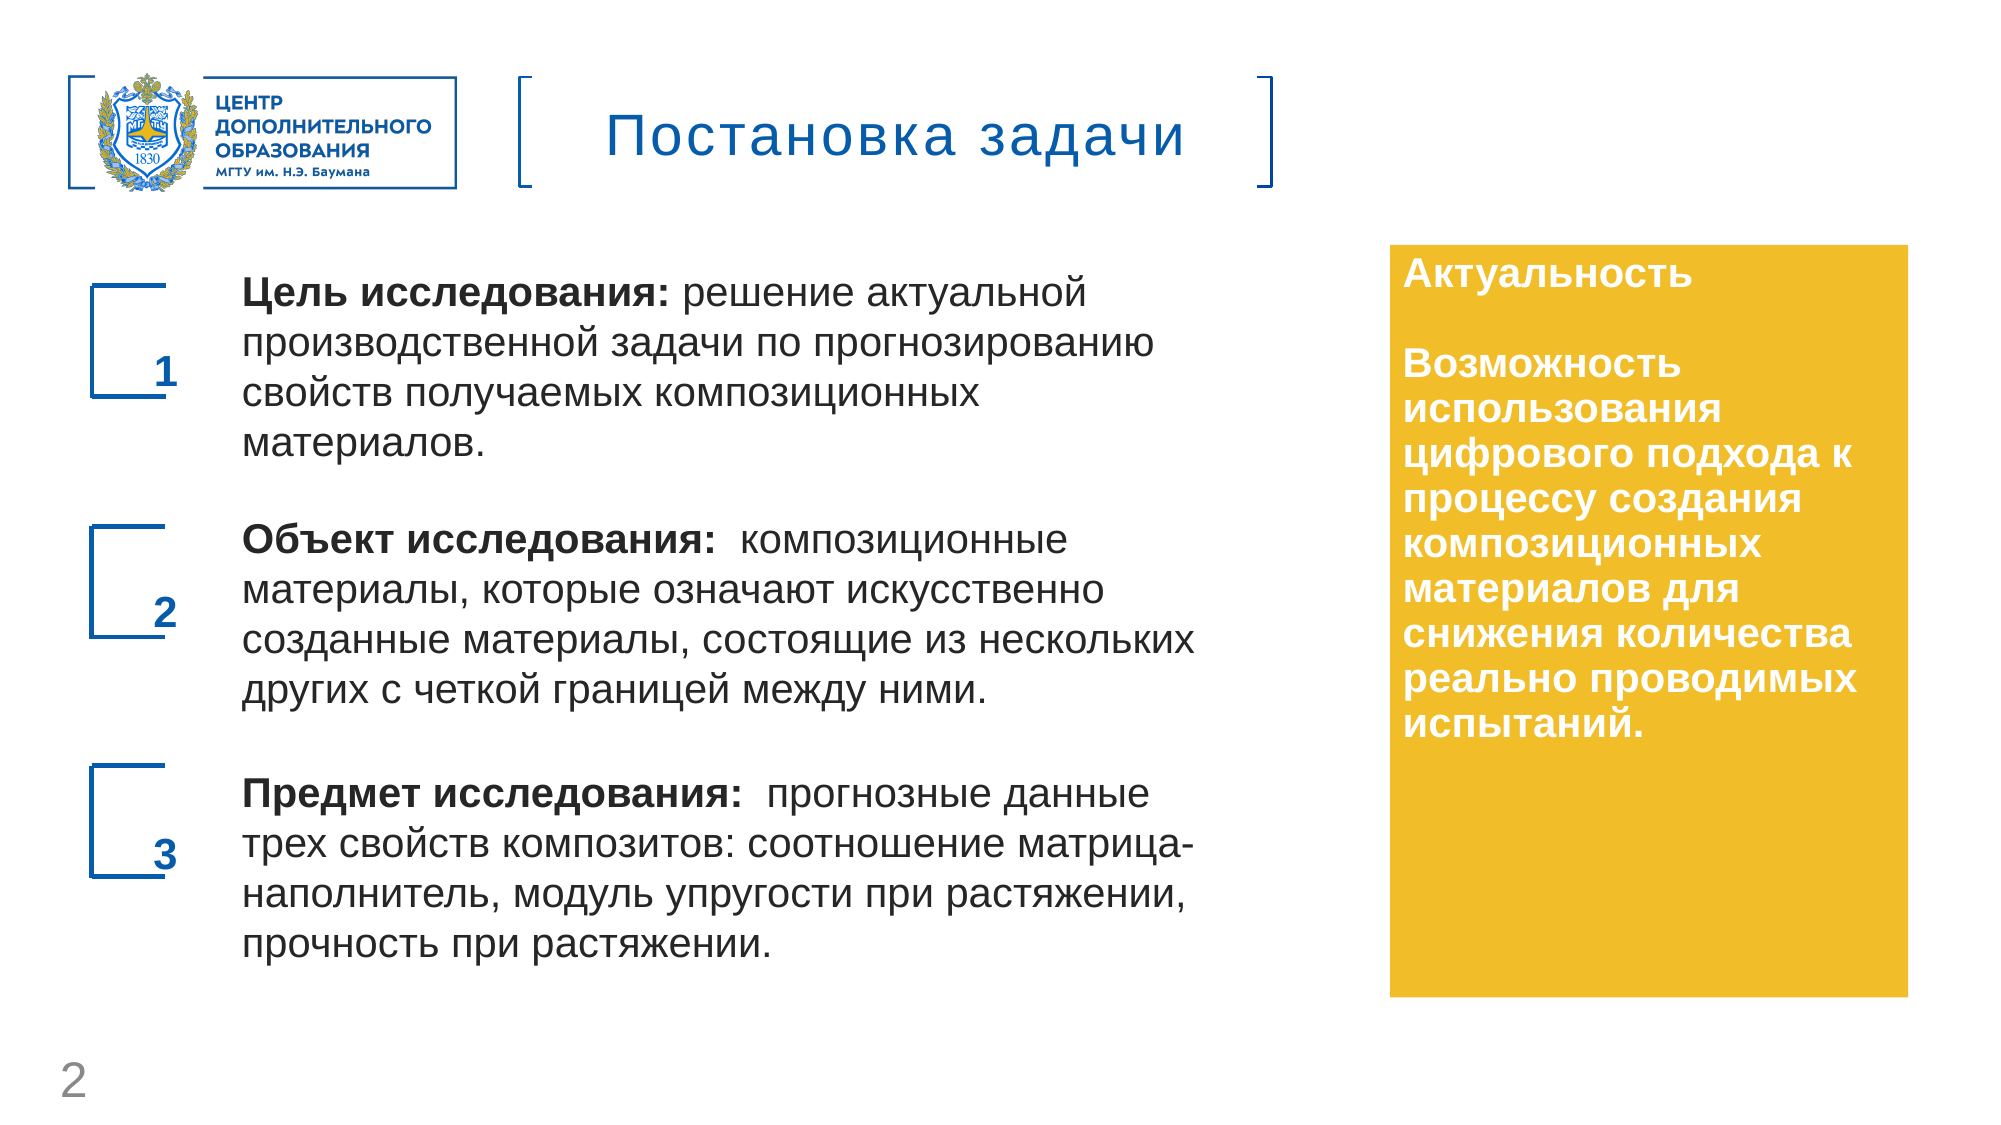

Постановка задачи

Актуальность

Возможность использования цифрового подхода к процессу создания композиционных материалов для снижения количества реально проводимых испытаний.
Цель исследования: решение актуальной производственной задачи по прогнозированию свойств получаемых композиционных материалов.
1
Объект исследования:  композиционные материалы, которые означают искусственно созданные материалы, состоящие из нескольких других с четкой границей между ними.
2
Предмет исследования:  прогнозные данные трех свойств композитов: соотношение матрица-наполнитель, модуль упругости при растяжении, прочность при растяжении.
3
2